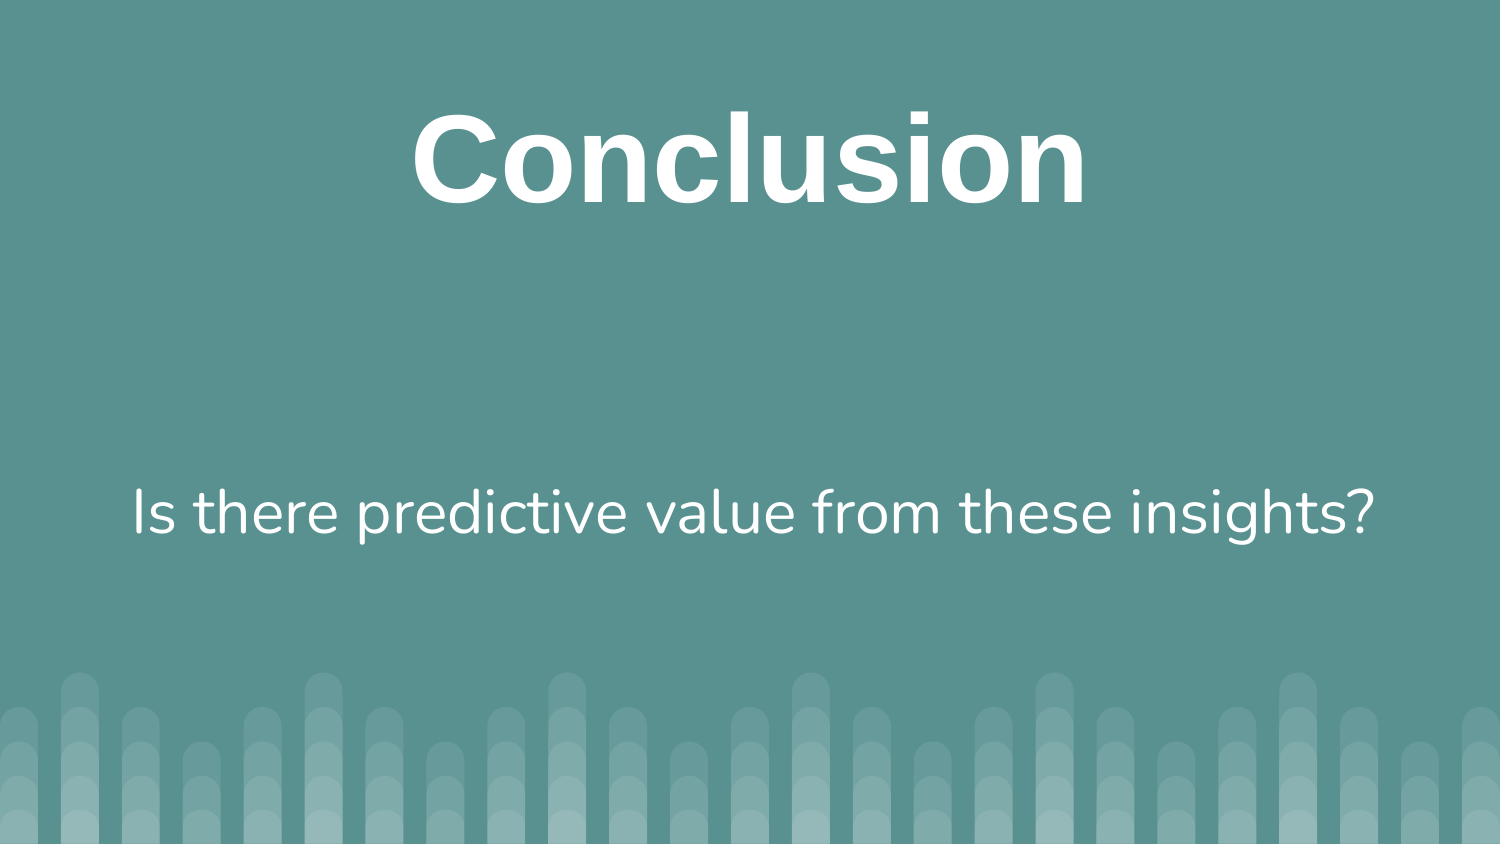

# Conclusion
Is there predictive value from these insights?